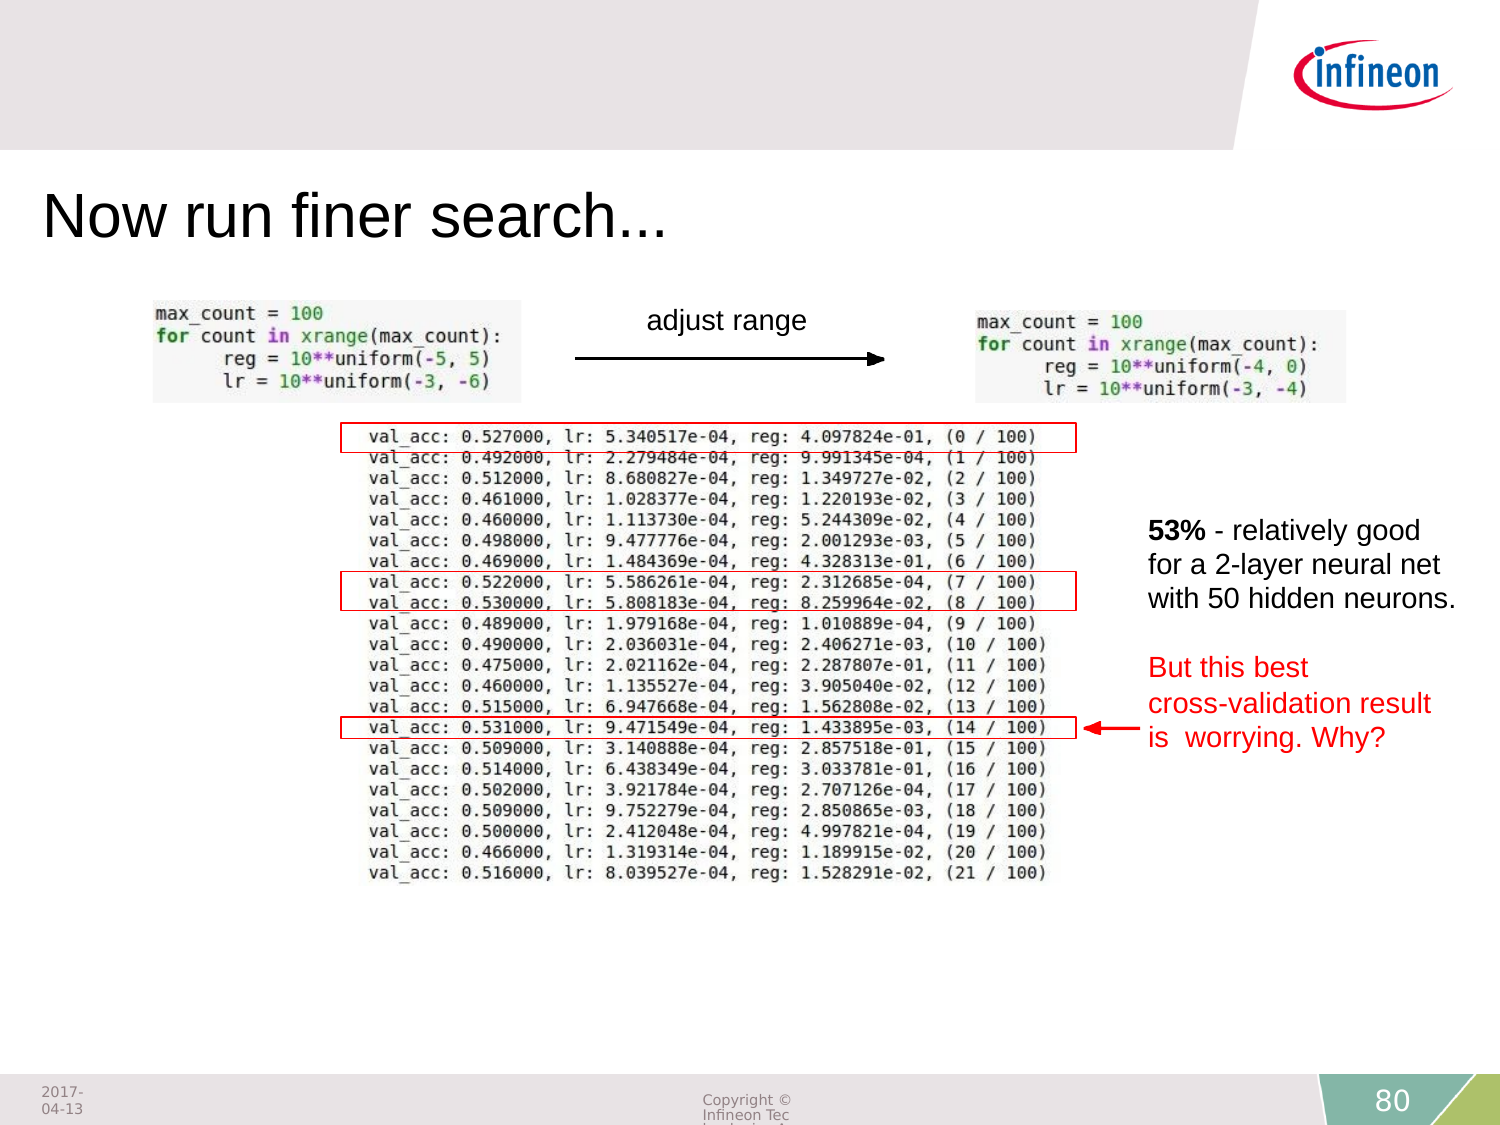

# Now run finer search...

adjust range

53% - relatively good  for a 2-layer neural net  with 50 hidden neurons.

But this best
cross-validation result is  worrying. Why?

Fei-Fei Li & Justin Johnson & Serena Yeung	Lecture 6 -	April 20, 2017
2017-04-13
Copyright © Infineon Technologies AG 2018. All rights reserved.
80